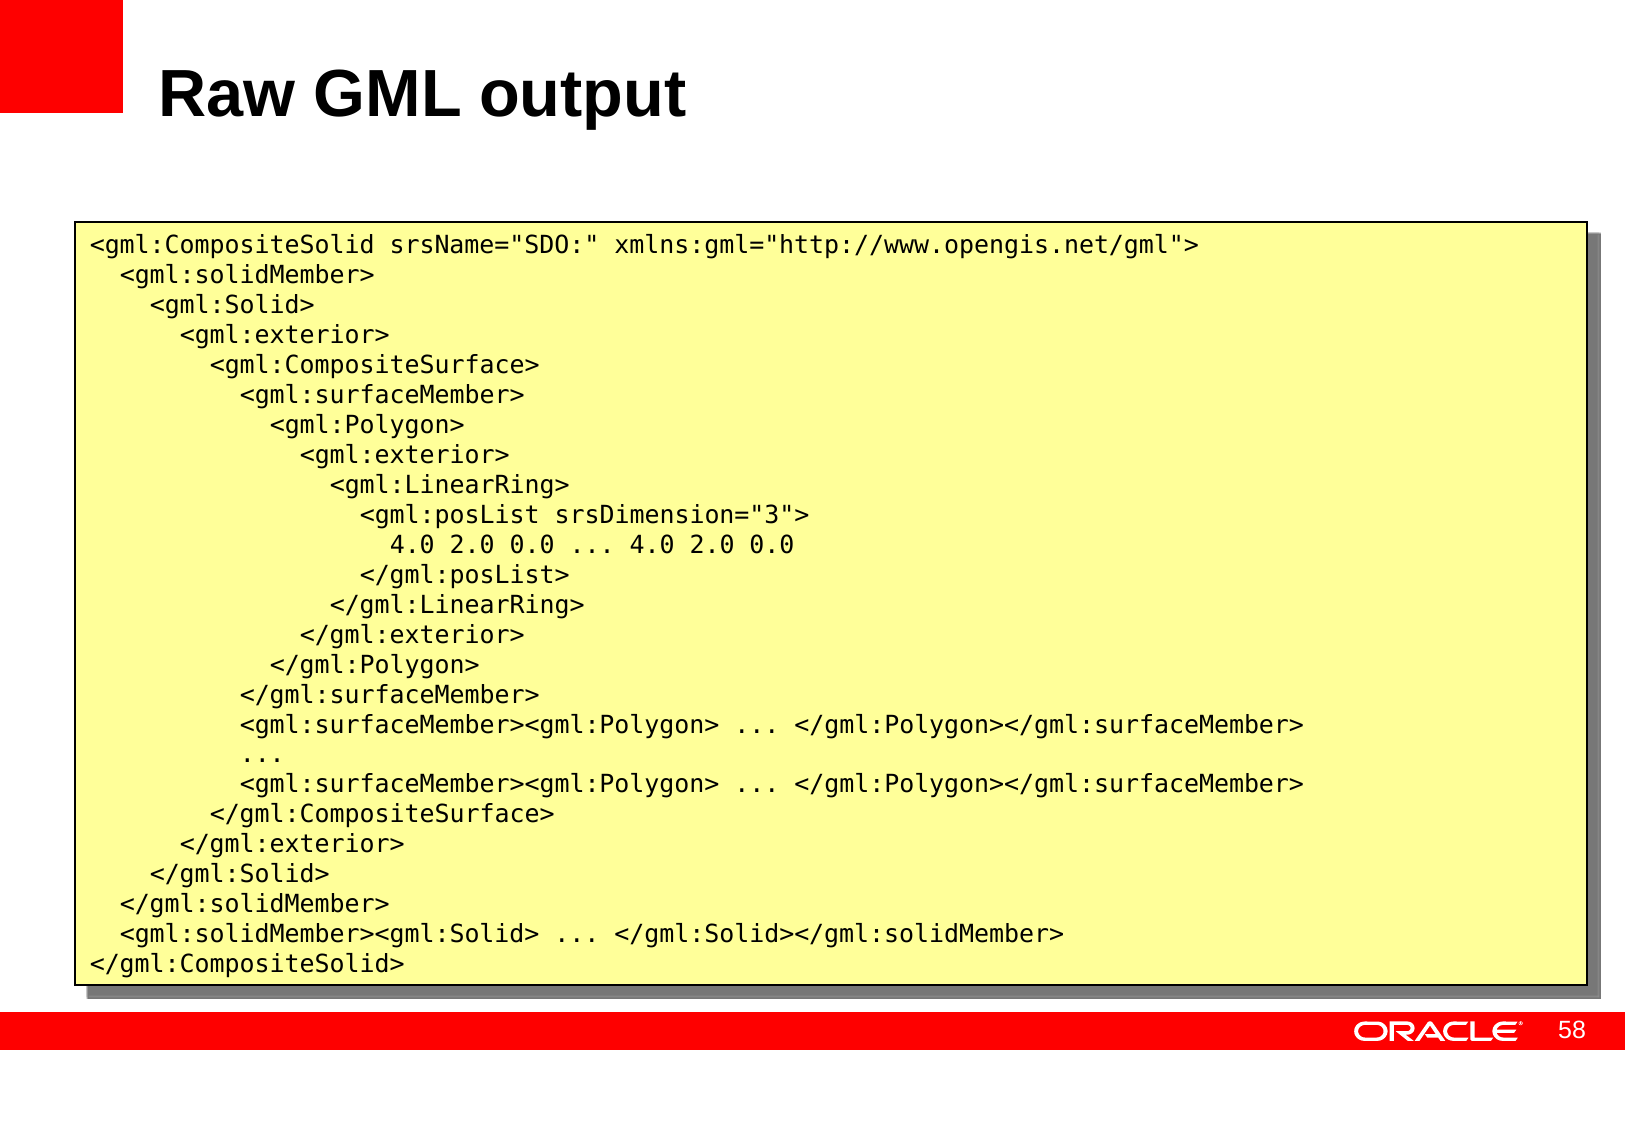

# Raw GML output
<gml:CompositeSolid srsName="SDO:" xmlns:gml="http://www.opengis.net/gml">
  <gml:solidMember>
    <gml:Solid>
      <gml:exterior>
        <gml:CompositeSurface>
          <gml:surfaceMember>
            <gml:Polygon>
              <gml:exterior>
                <gml:LinearRing>
                  <gml:posList srsDimension="3">
                    4.0 2.0 0.0 ... 4.0 2.0 0.0
                  </gml:posList>
                </gml:LinearRing>
              </gml:exterior>
            </gml:Polygon>
          </gml:surfaceMember>
          <gml:surfaceMember><gml:Polygon> ... </gml:Polygon></gml:surfaceMember>
          ...
          <gml:surfaceMember><gml:Polygon> ... </gml:Polygon></gml:surfaceMember>
        </gml:CompositeSurface>
      </gml:exterior>
    </gml:Solid>
  </gml:solidMember>
  <gml:solidMember><gml:Solid> ... </gml:Solid></gml:solidMember>
</gml:CompositeSolid>